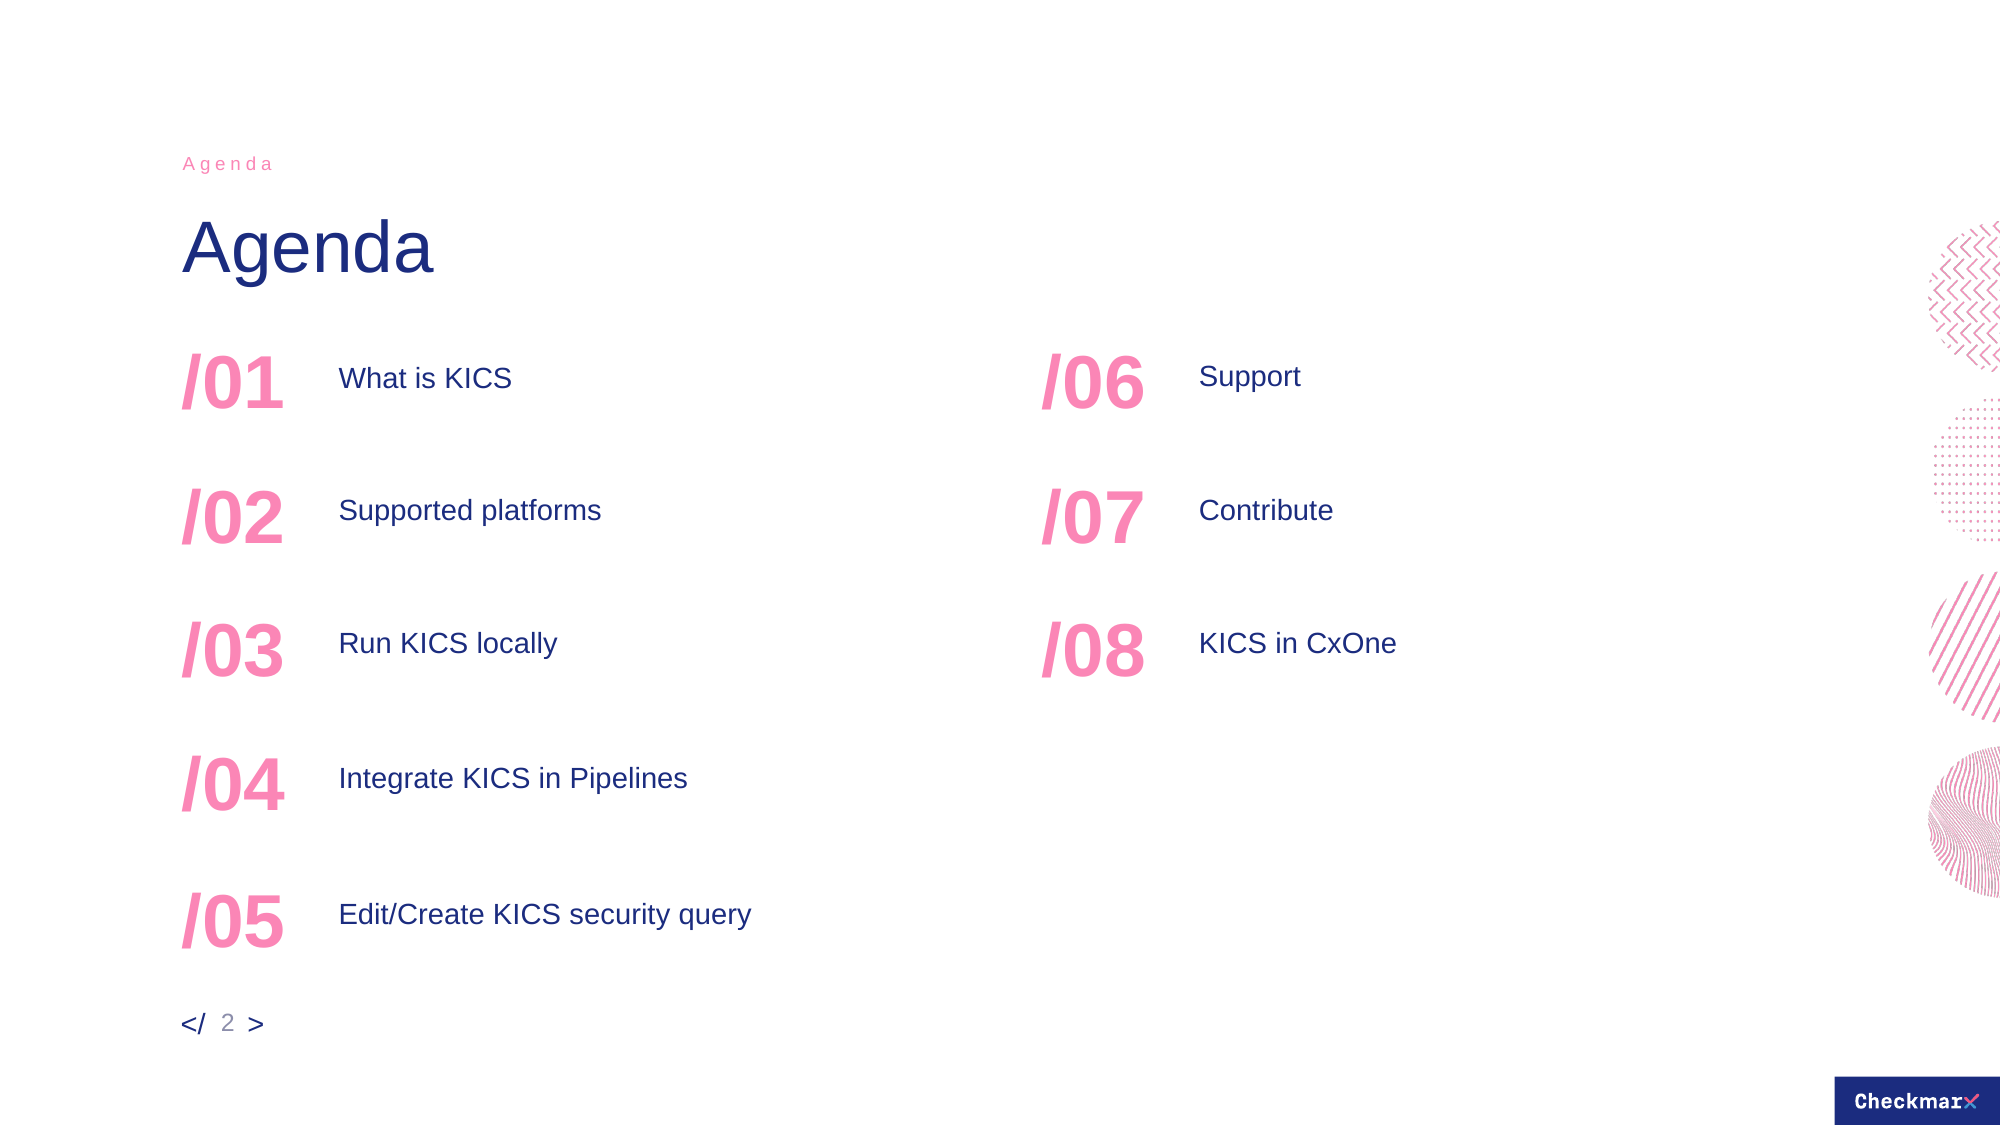

Agenda
# Agenda
/01
/06
Support
What is KICS
/02
/07
Supported platforms
Contribute
/03
/08
KICS in CxOne
Run KICS locally
/04

Integrate KICS in Pipelines

/05

Edit/Create KICS security query

2